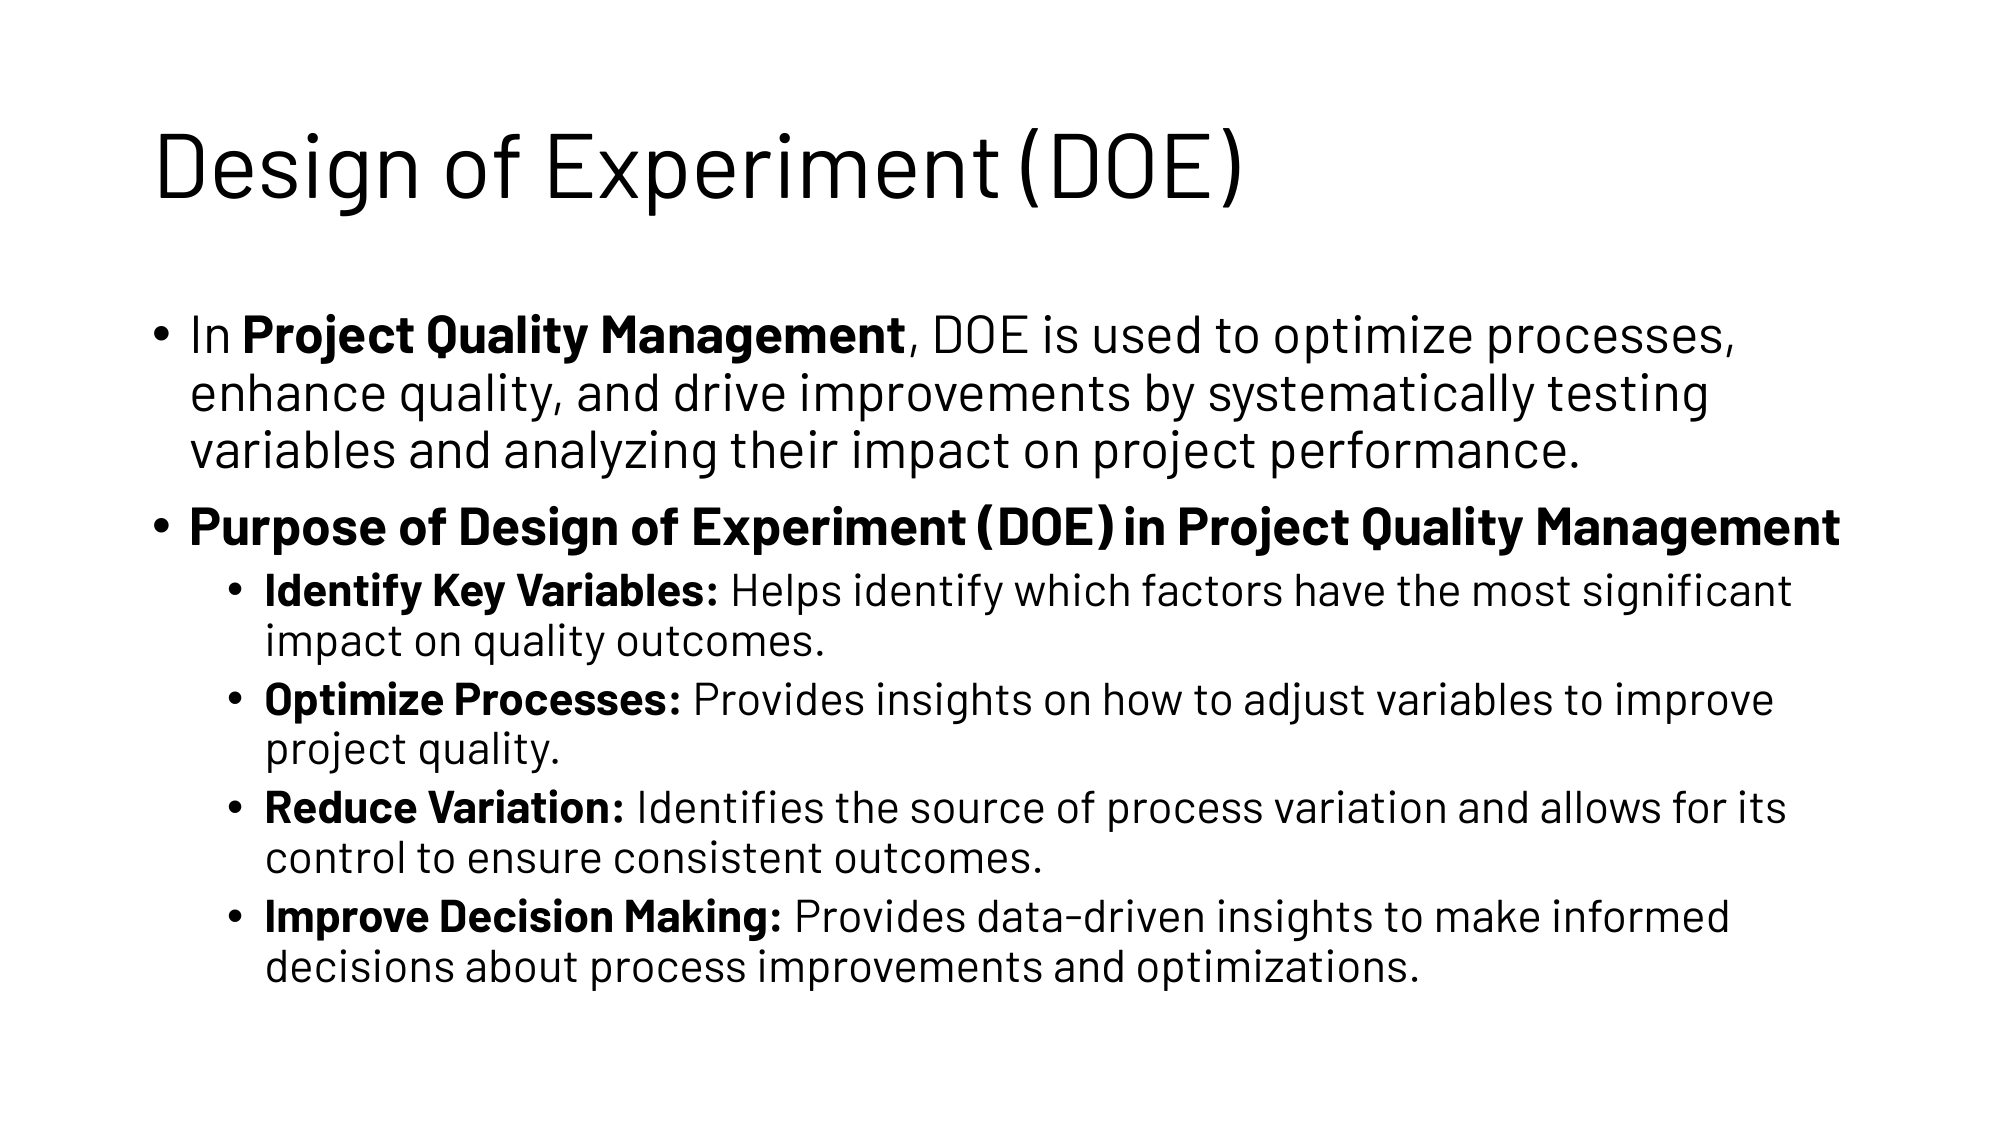

# Design of Experiment (DOE)
In Project Quality Management, DOE is used to optimize processes, enhance quality, and drive improvements by systematically testing variables and analyzing their impact on project performance.
Purpose of Design of Experiment (DOE) in Project Quality Management
Identify Key Variables: Helps identify which factors have the most significant impact on quality outcomes.
Optimize Processes: Provides insights on how to adjust variables to improve project quality.
Reduce Variation: Identifies the source of process variation and allows for its control to ensure consistent outcomes.
Improve Decision Making: Provides data-driven insights to make informed decisions about process improvements and optimizations.